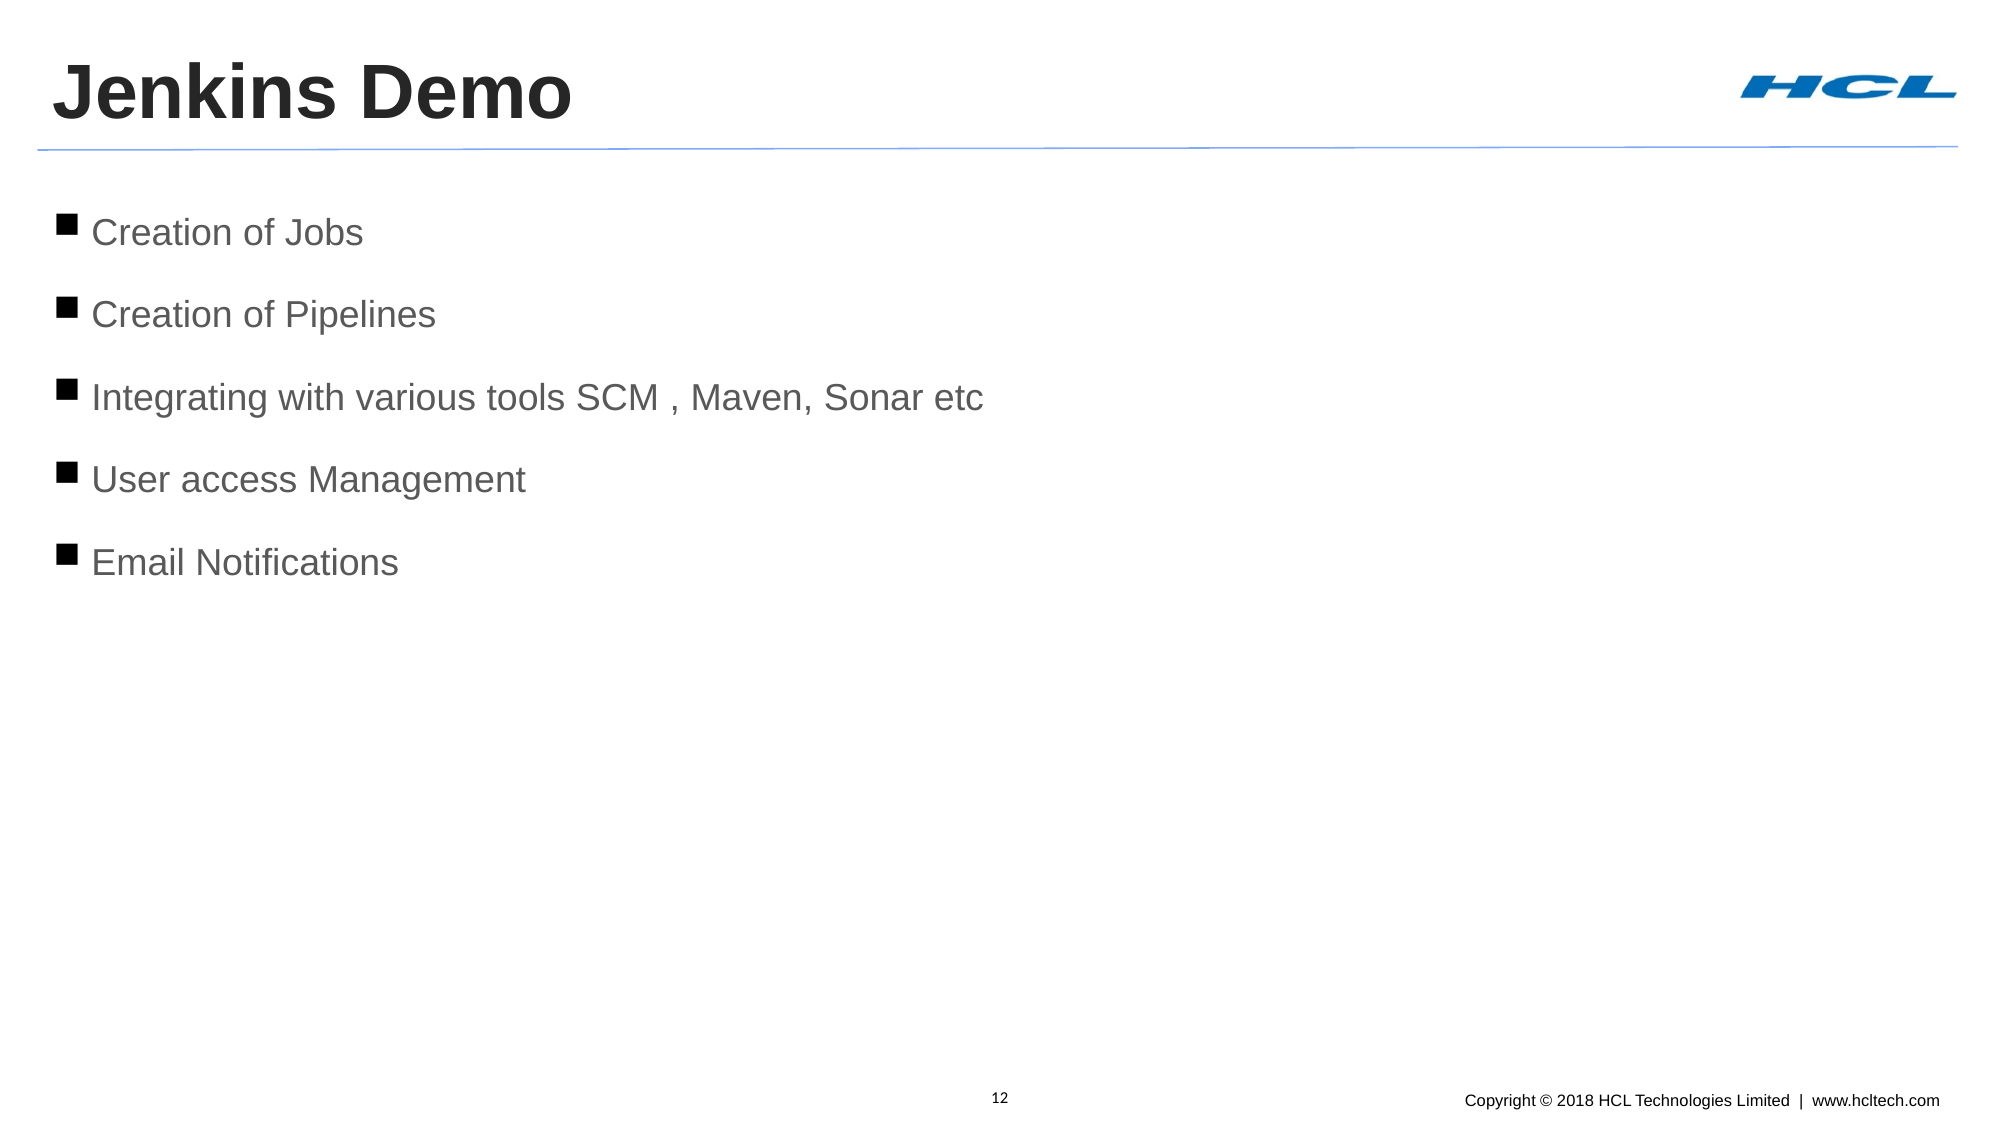

# Jenkins Demo
Creation of Jobs
Creation of Pipelines
Integrating with various tools SCM , Maven, Sonar etc
User access Management
Email Notifications